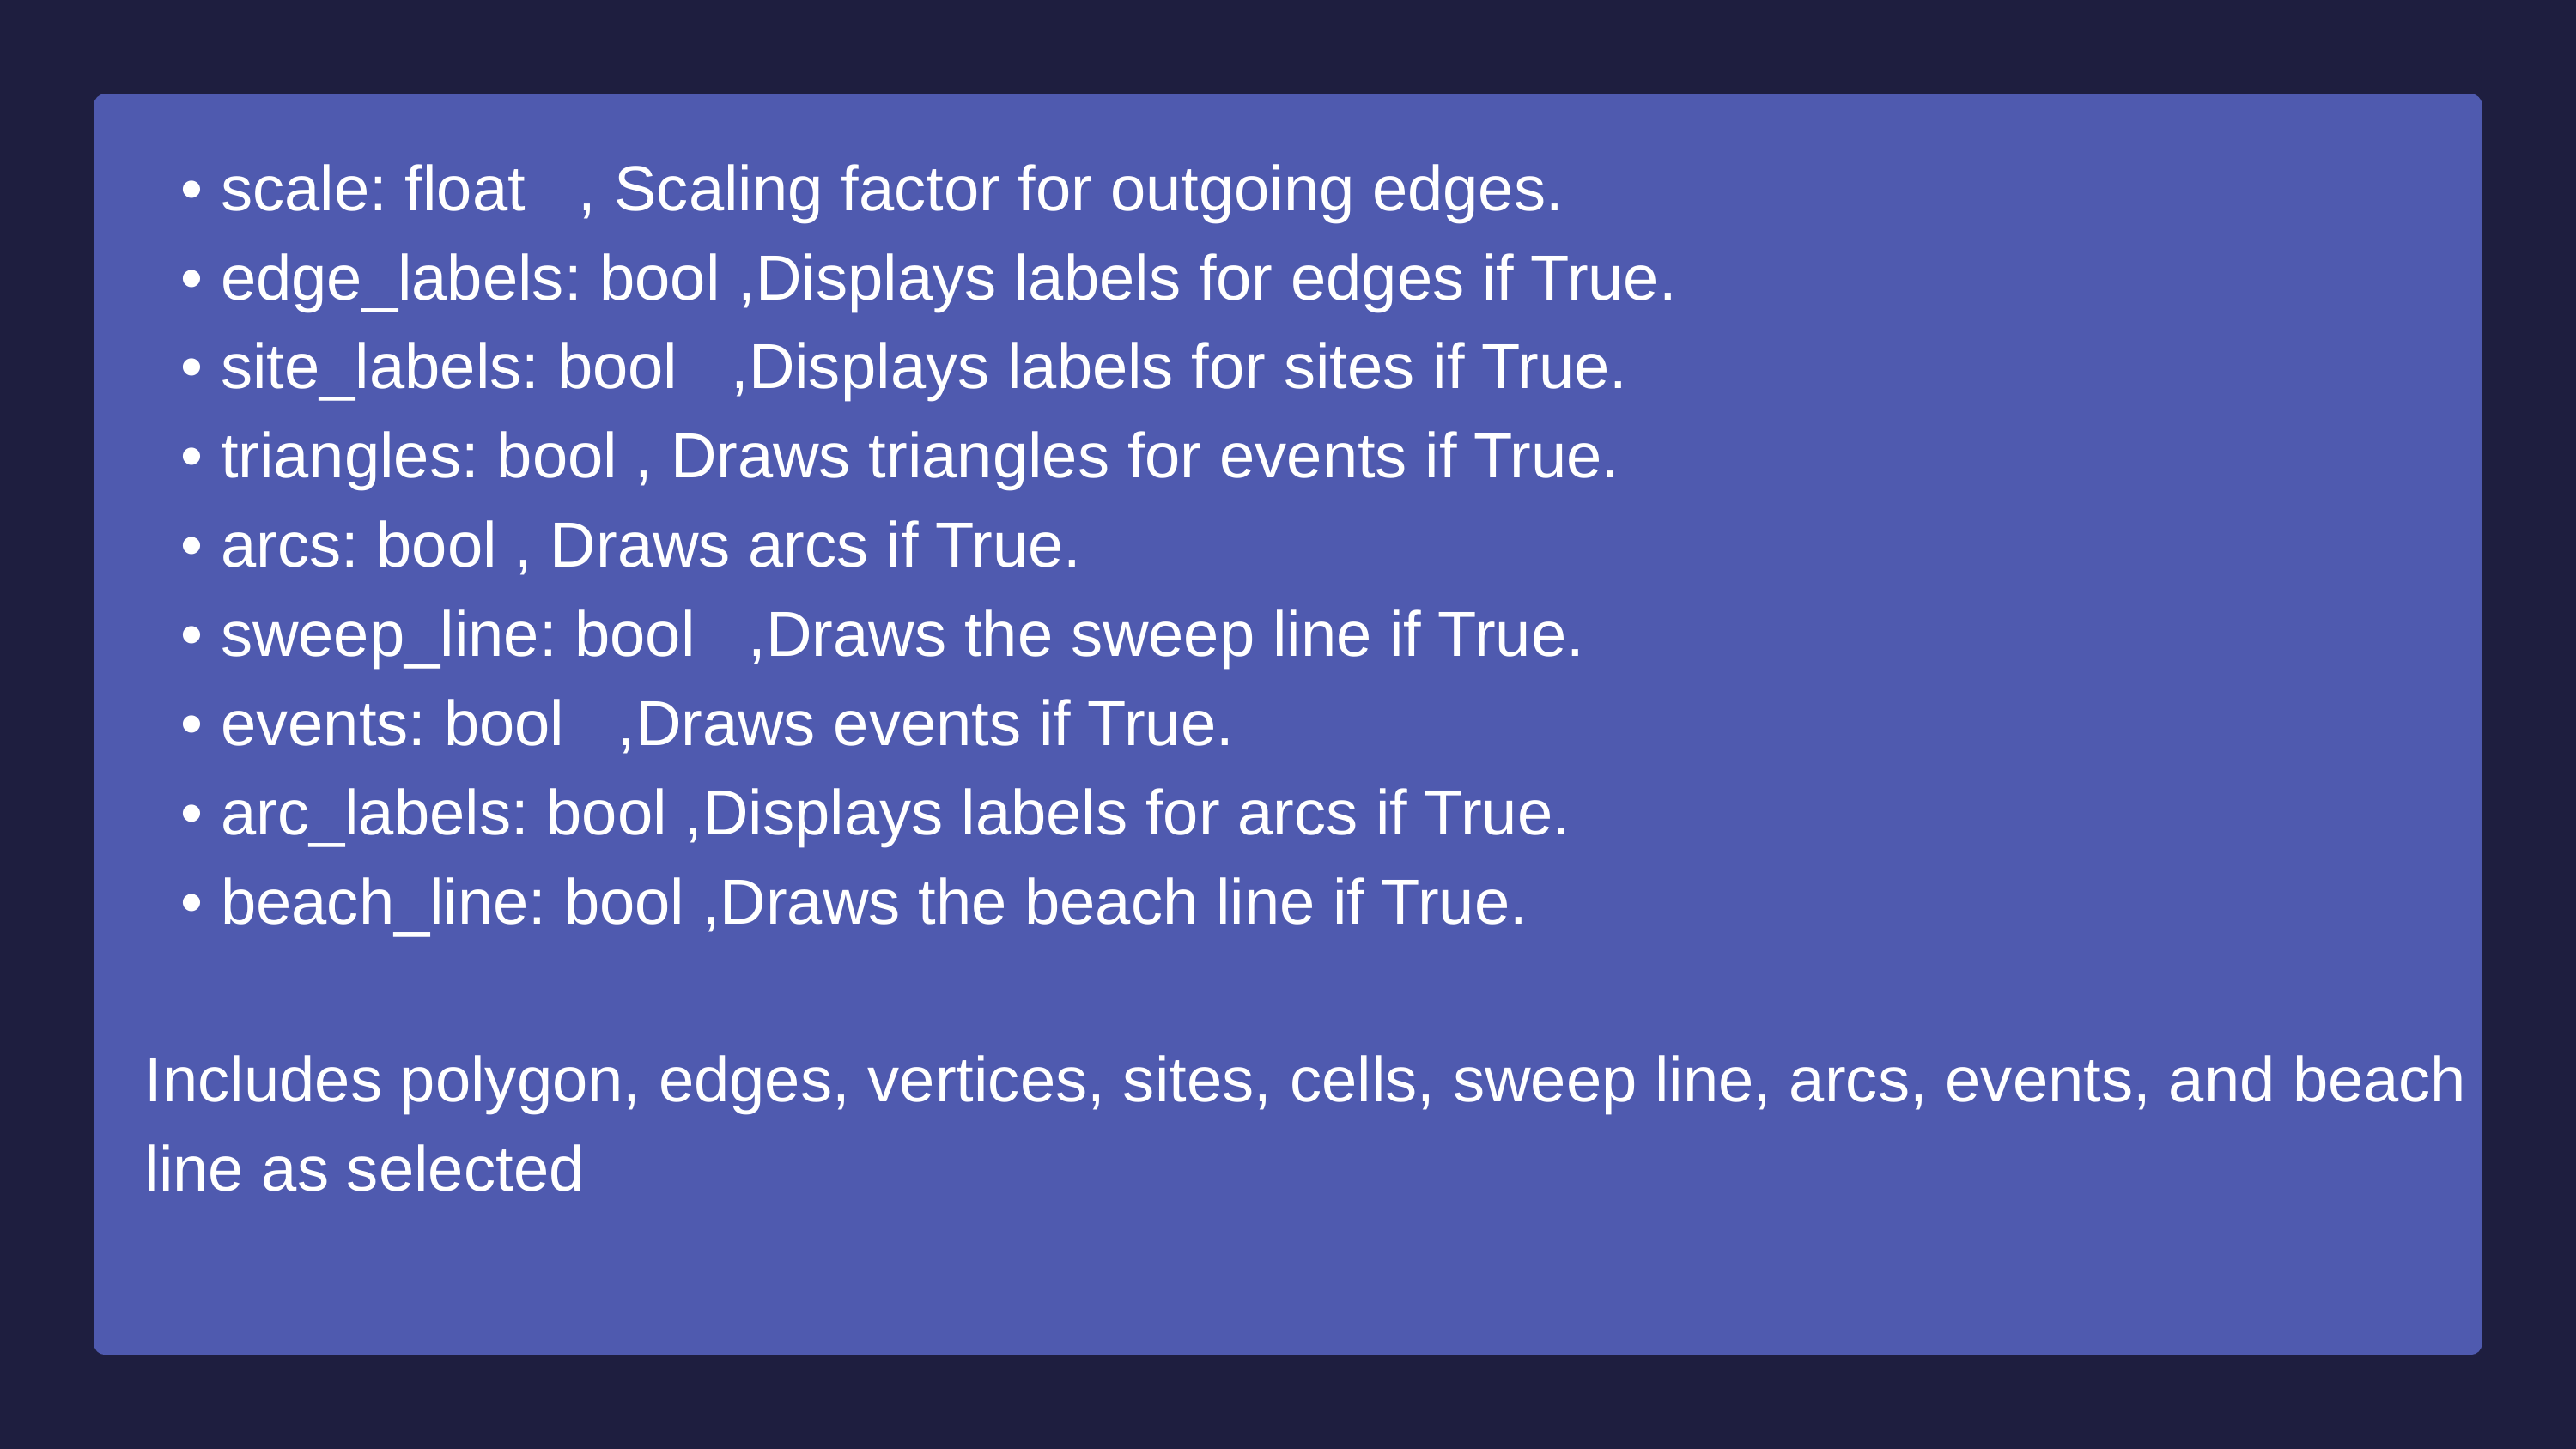

• scale: float   , Scaling factor for outgoing edges.
  • edge_labels: bool ,Displays labels for edges if True.
  • site_labels: bool   ,Displays labels for sites if True.
  • triangles: bool , Draws triangles for events if True.
  • arcs: bool , Draws arcs if True.
  • sweep_line: bool   ,Draws the sweep line if True.
  • events: bool   ,Draws events if True.
  • arc_labels: bool ,Displays labels for arcs if True.
  • beach_line: bool ,Draws the beach line if True.

Includes polygon, edges, vertices, sites, cells, sweep line, arcs, events, and beach line as selected